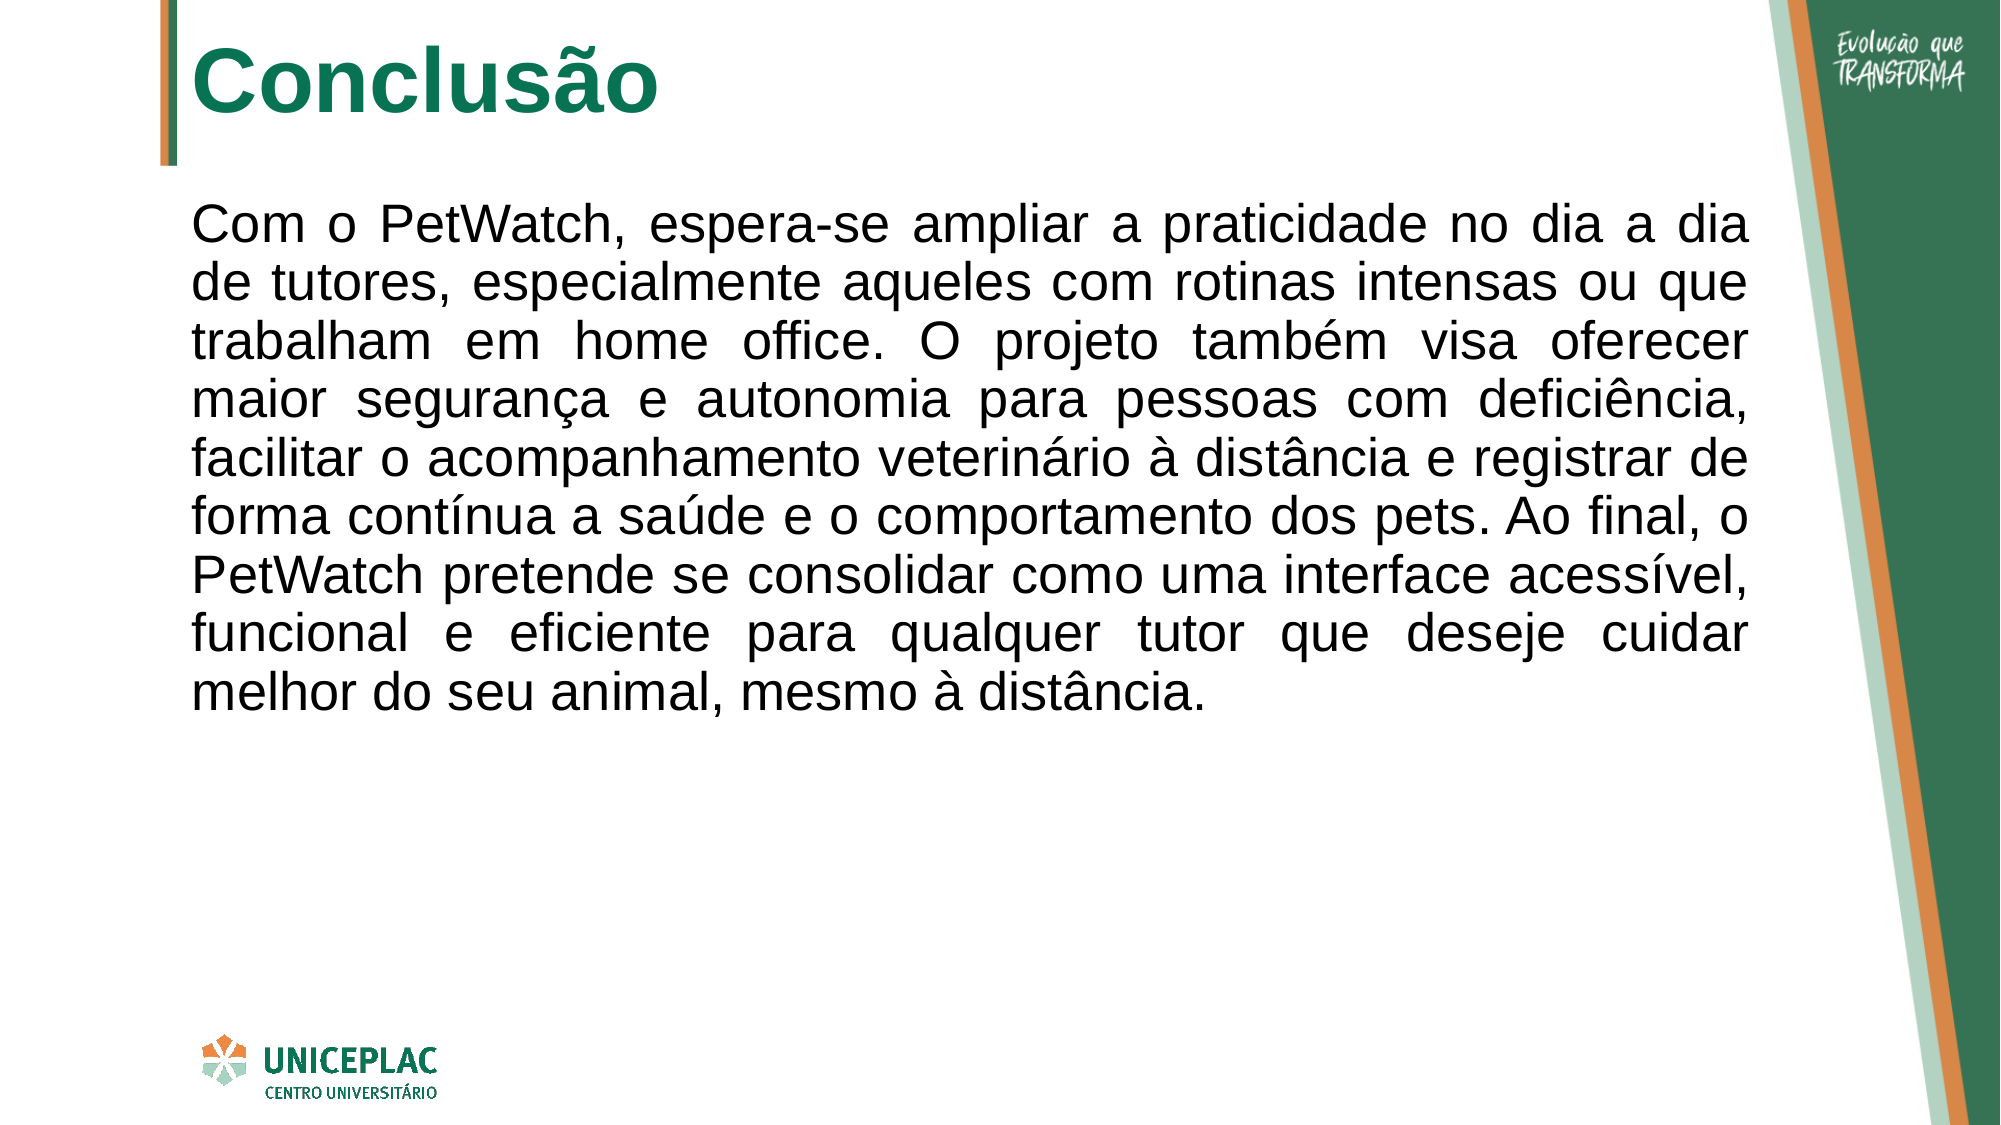

# Conclusão
Com o PetWatch, espera-se ampliar a praticidade no dia a dia de tutores, especialmente aqueles com rotinas intensas ou que trabalham em home office. O projeto também visa oferecer maior segurança e autonomia para pessoas com deficiência, facilitar o acompanhamento veterinário à distância e registrar de forma contínua a saúde e o comportamento dos pets. Ao final, o PetWatch pretende se consolidar como uma interface acessível, funcional e eficiente para qualquer tutor que deseje cuidar melhor do seu animal, mesmo à distância.